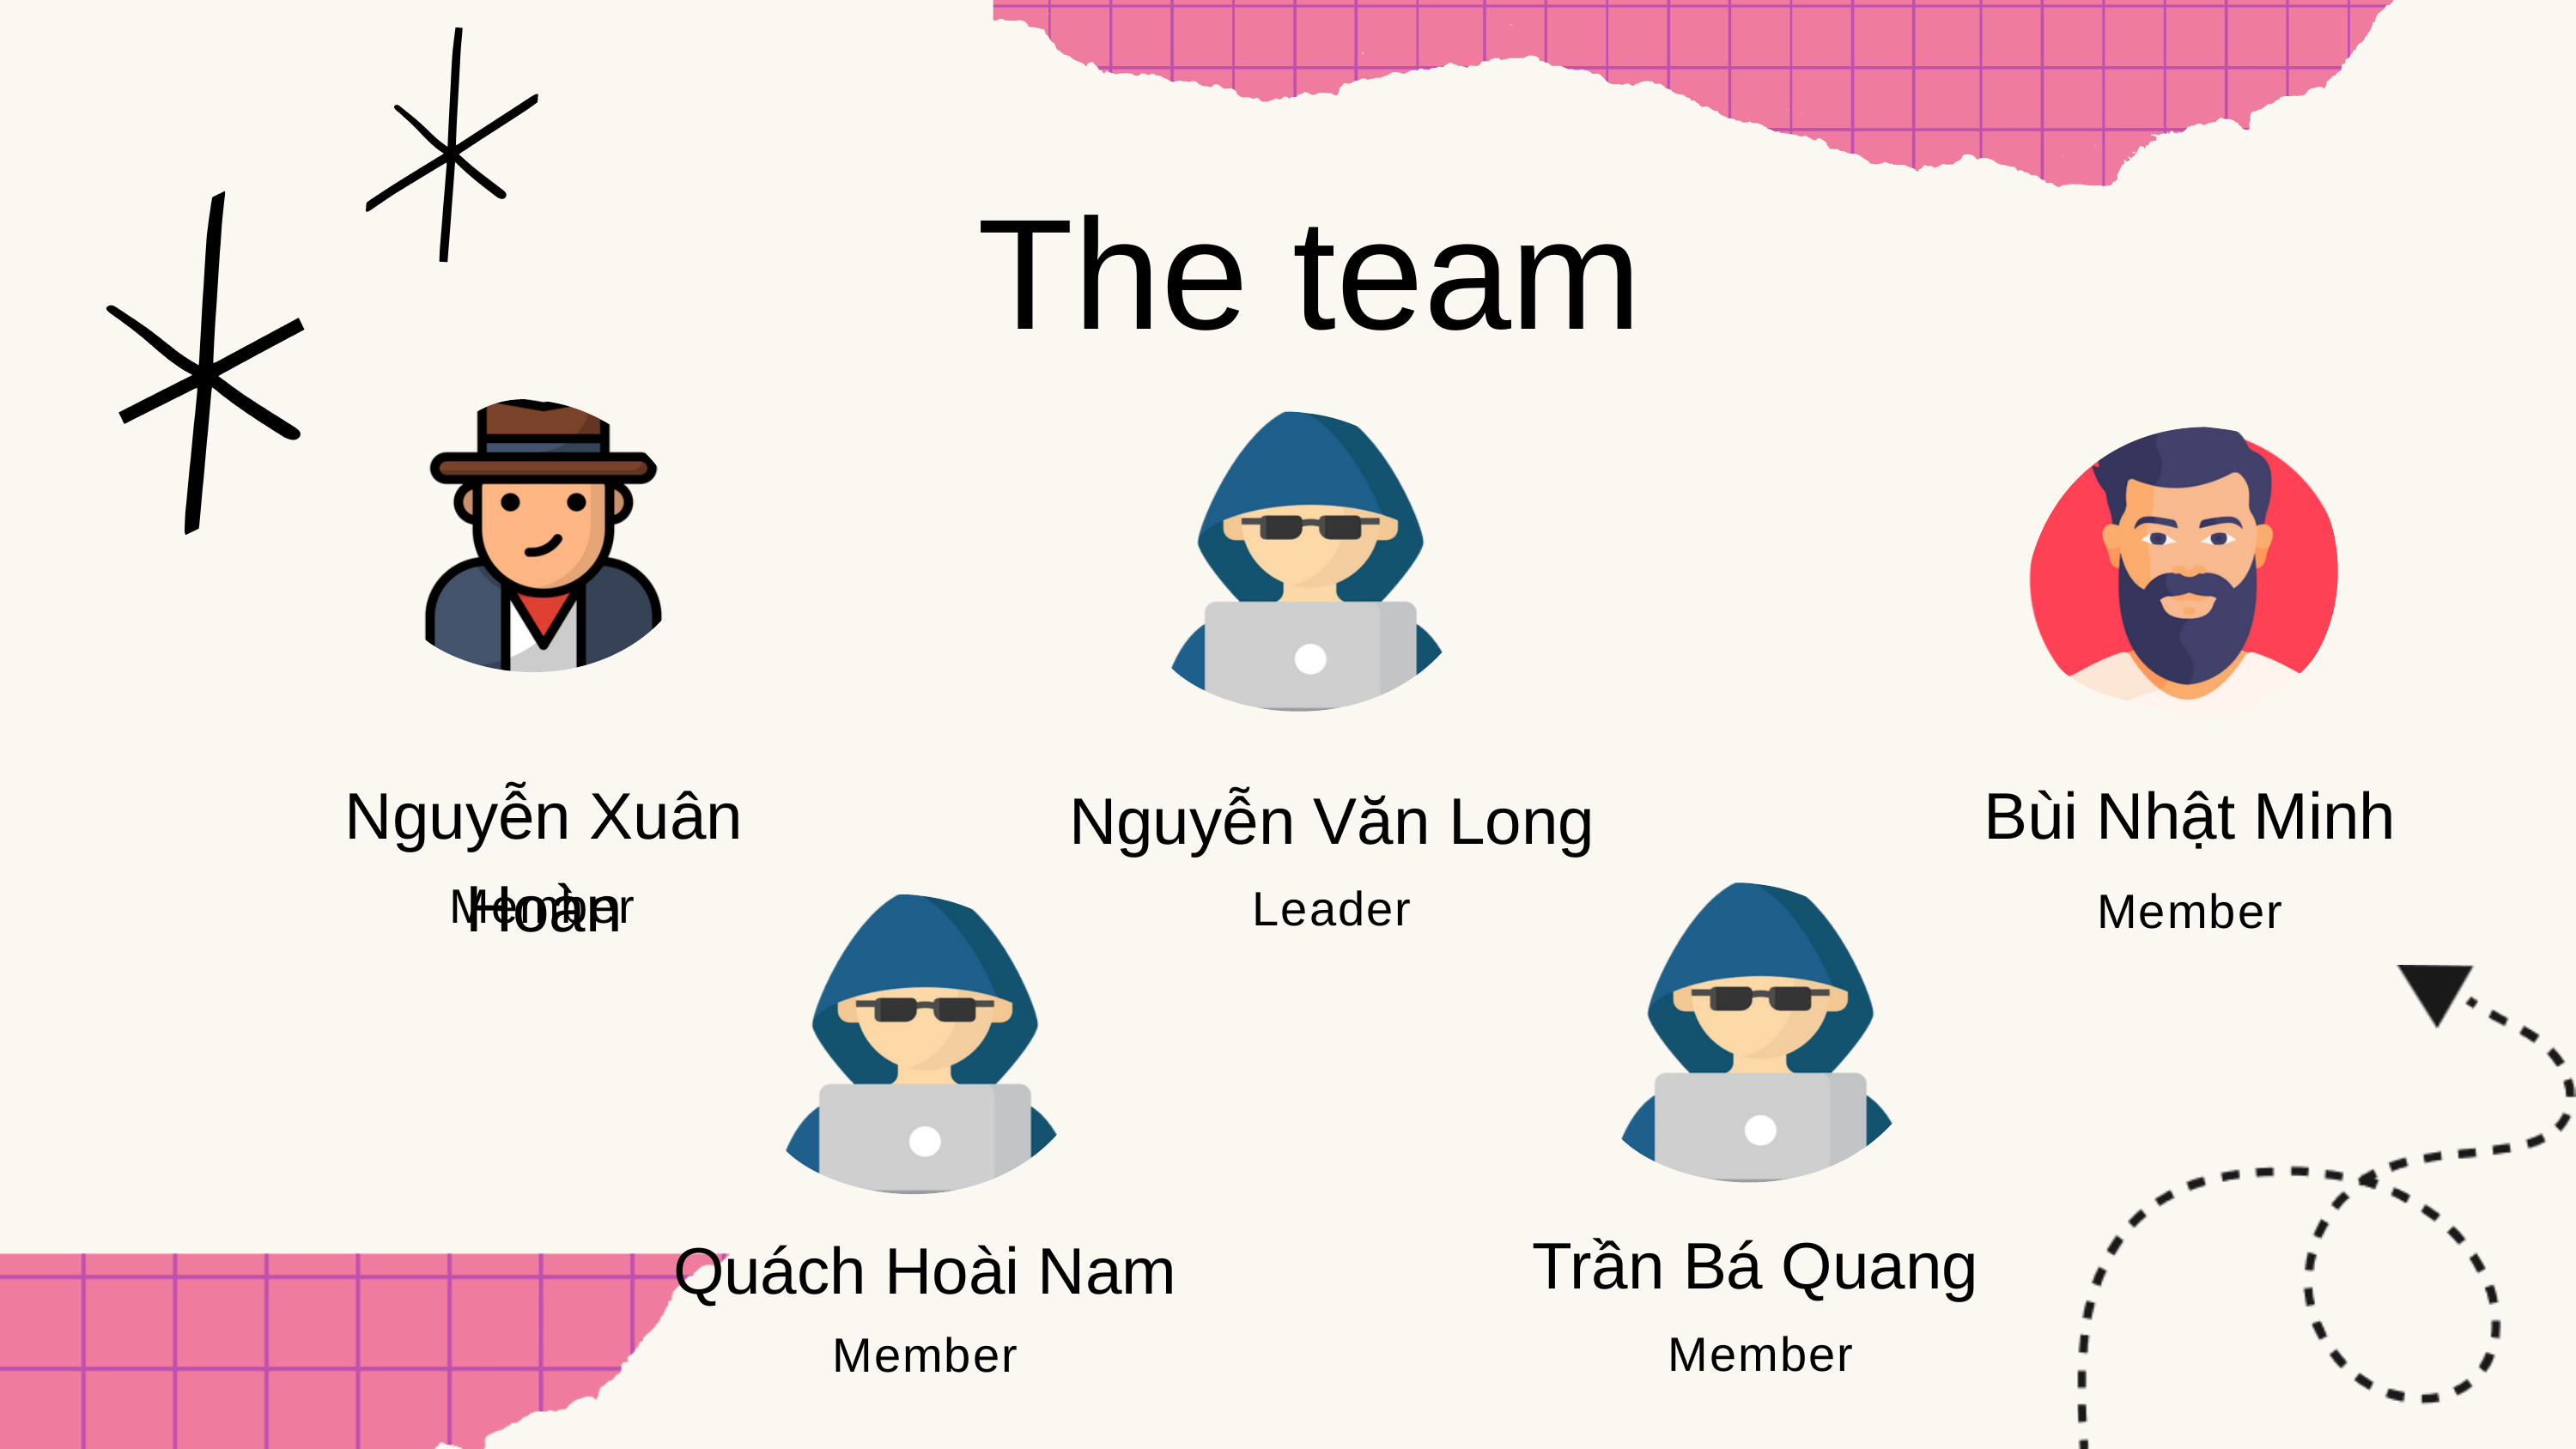

The team

Nguyễn Xuân Hoàn
Bùi Nhật Minh
Nguyễn Văn Long
Member
Leader
Member

Trần Bá Quang
Quách Hoài Nam

Member
Member